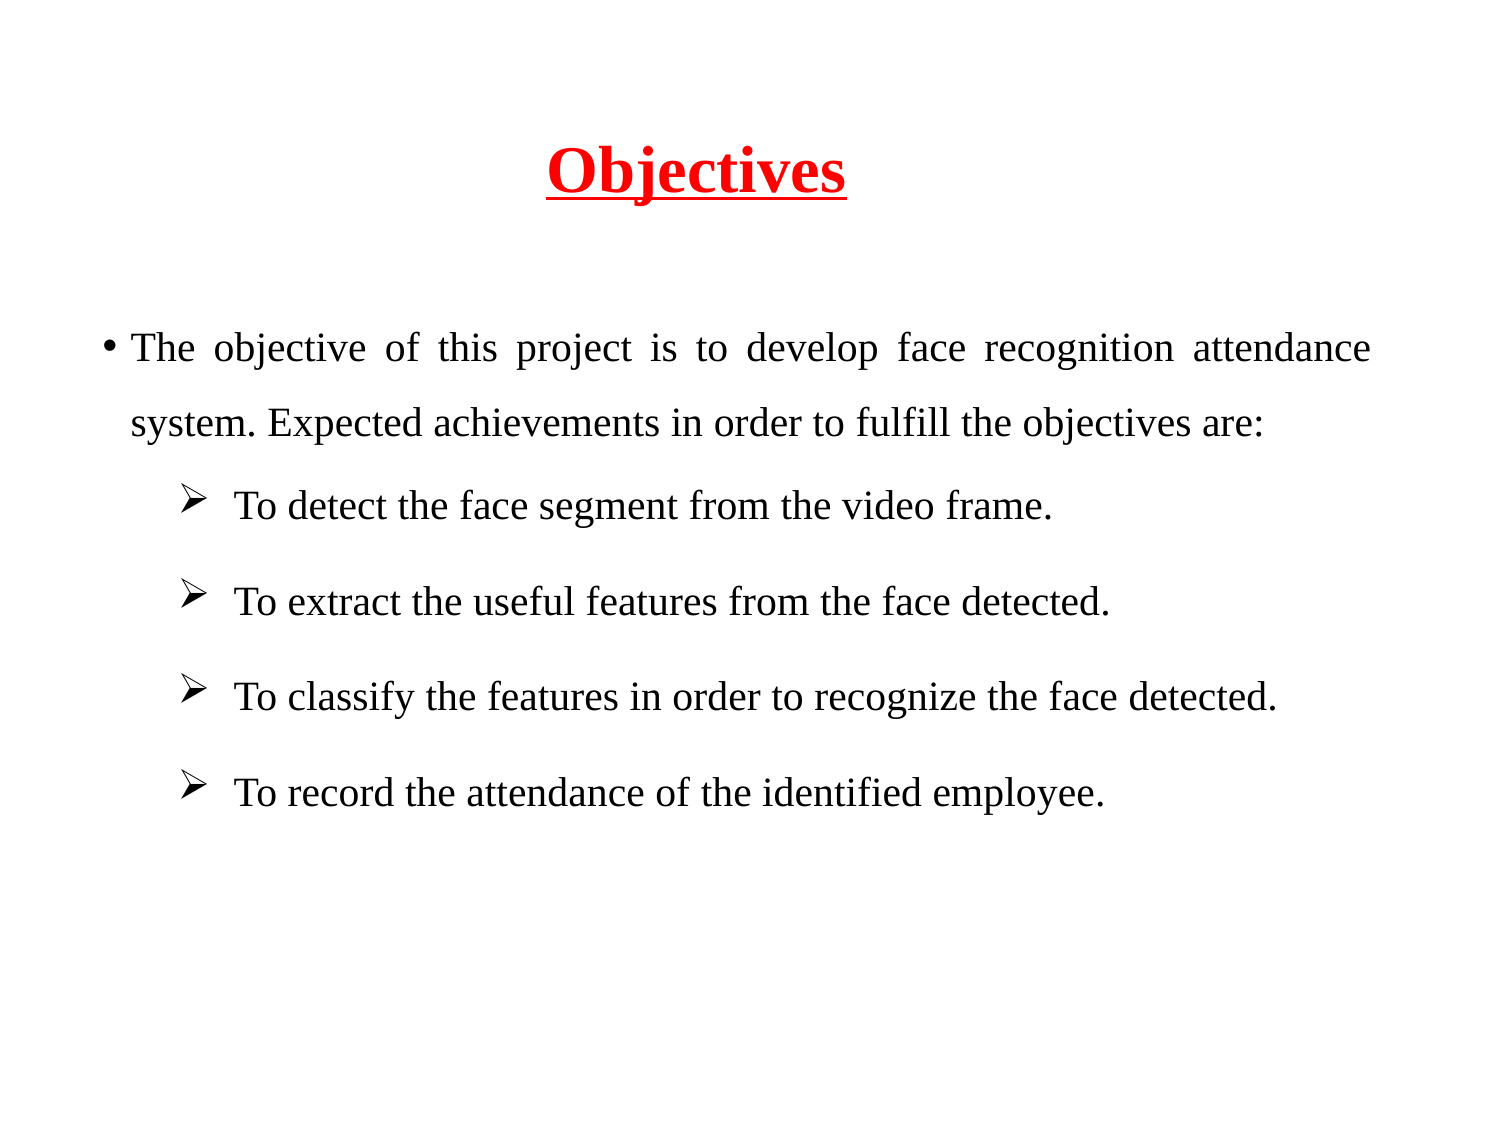

# Objectives
The objective of this project is to develop face recognition attendance system. Expected achievements in order to fulfill the objectives are:
To detect the face segment from the video frame.
To extract the useful features from the face detected.
To classify the features in order to recognize the face detected.
To record the attendance of the identified employee.